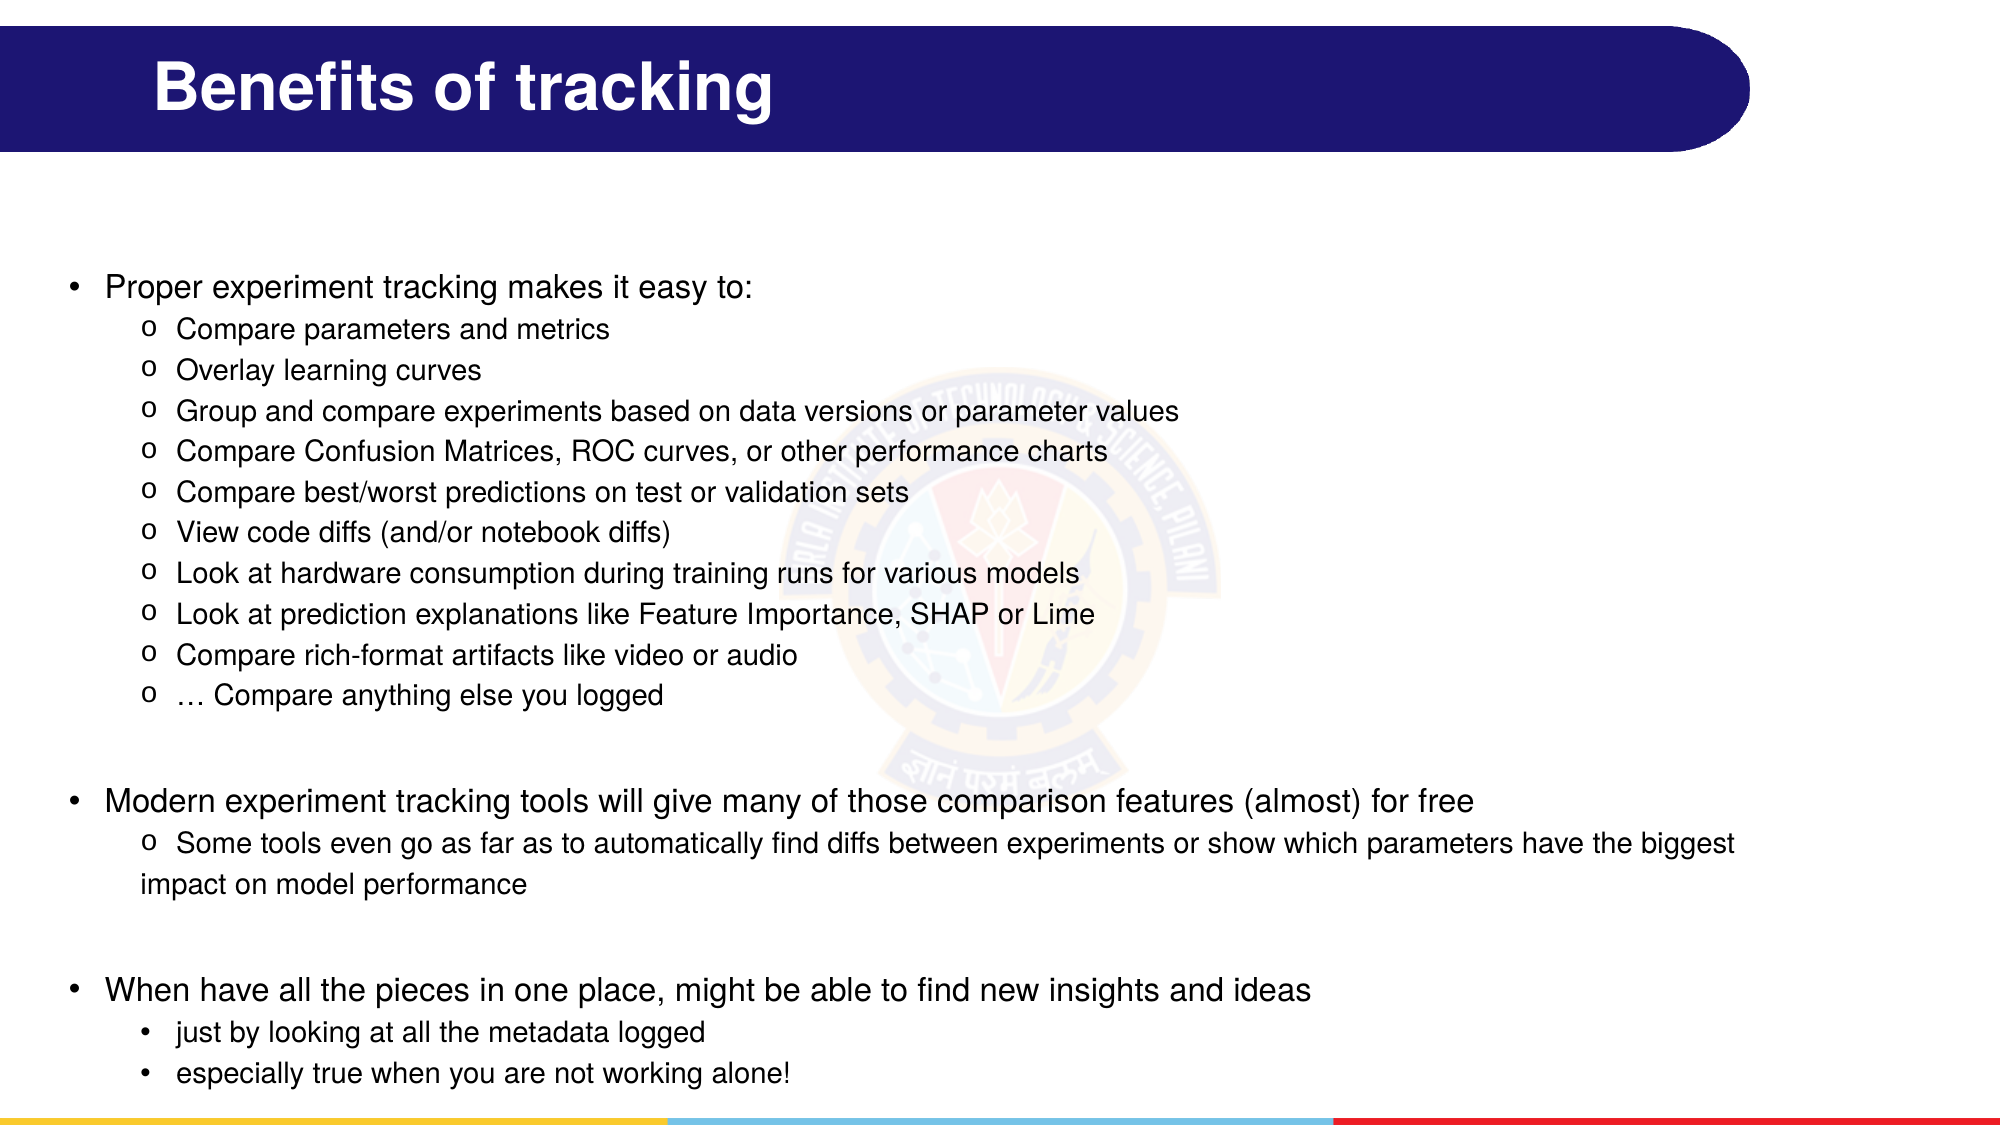

# Benefits of tracking

Proper experiment tracking makes it easy to:
Compare parameters and metrics
Overlay learning curves
Group and compare experiments based on data versions or parameter values
Compare Confusion Matrices, ROC curves, or other performance charts
Compare best/worst predictions on test or validation sets
View code diffs (and/or notebook diffs)
Look at hardware consumption during training runs for various models
Look at prediction explanations like Feature Importance, SHAP or Lime
Compare rich-format artifacts like video or audio
… Compare anything else you logged

Modern experiment tracking tools will give many of those comparison features (almost) for free
Some tools even go as far as to automatically find diffs between experiments or show which parameters have the biggest
impact on model performance

When have all the pieces in one place, might be able to find new insights and ideas
just by looking at all the metadata logged
especially true when you are not working alone!